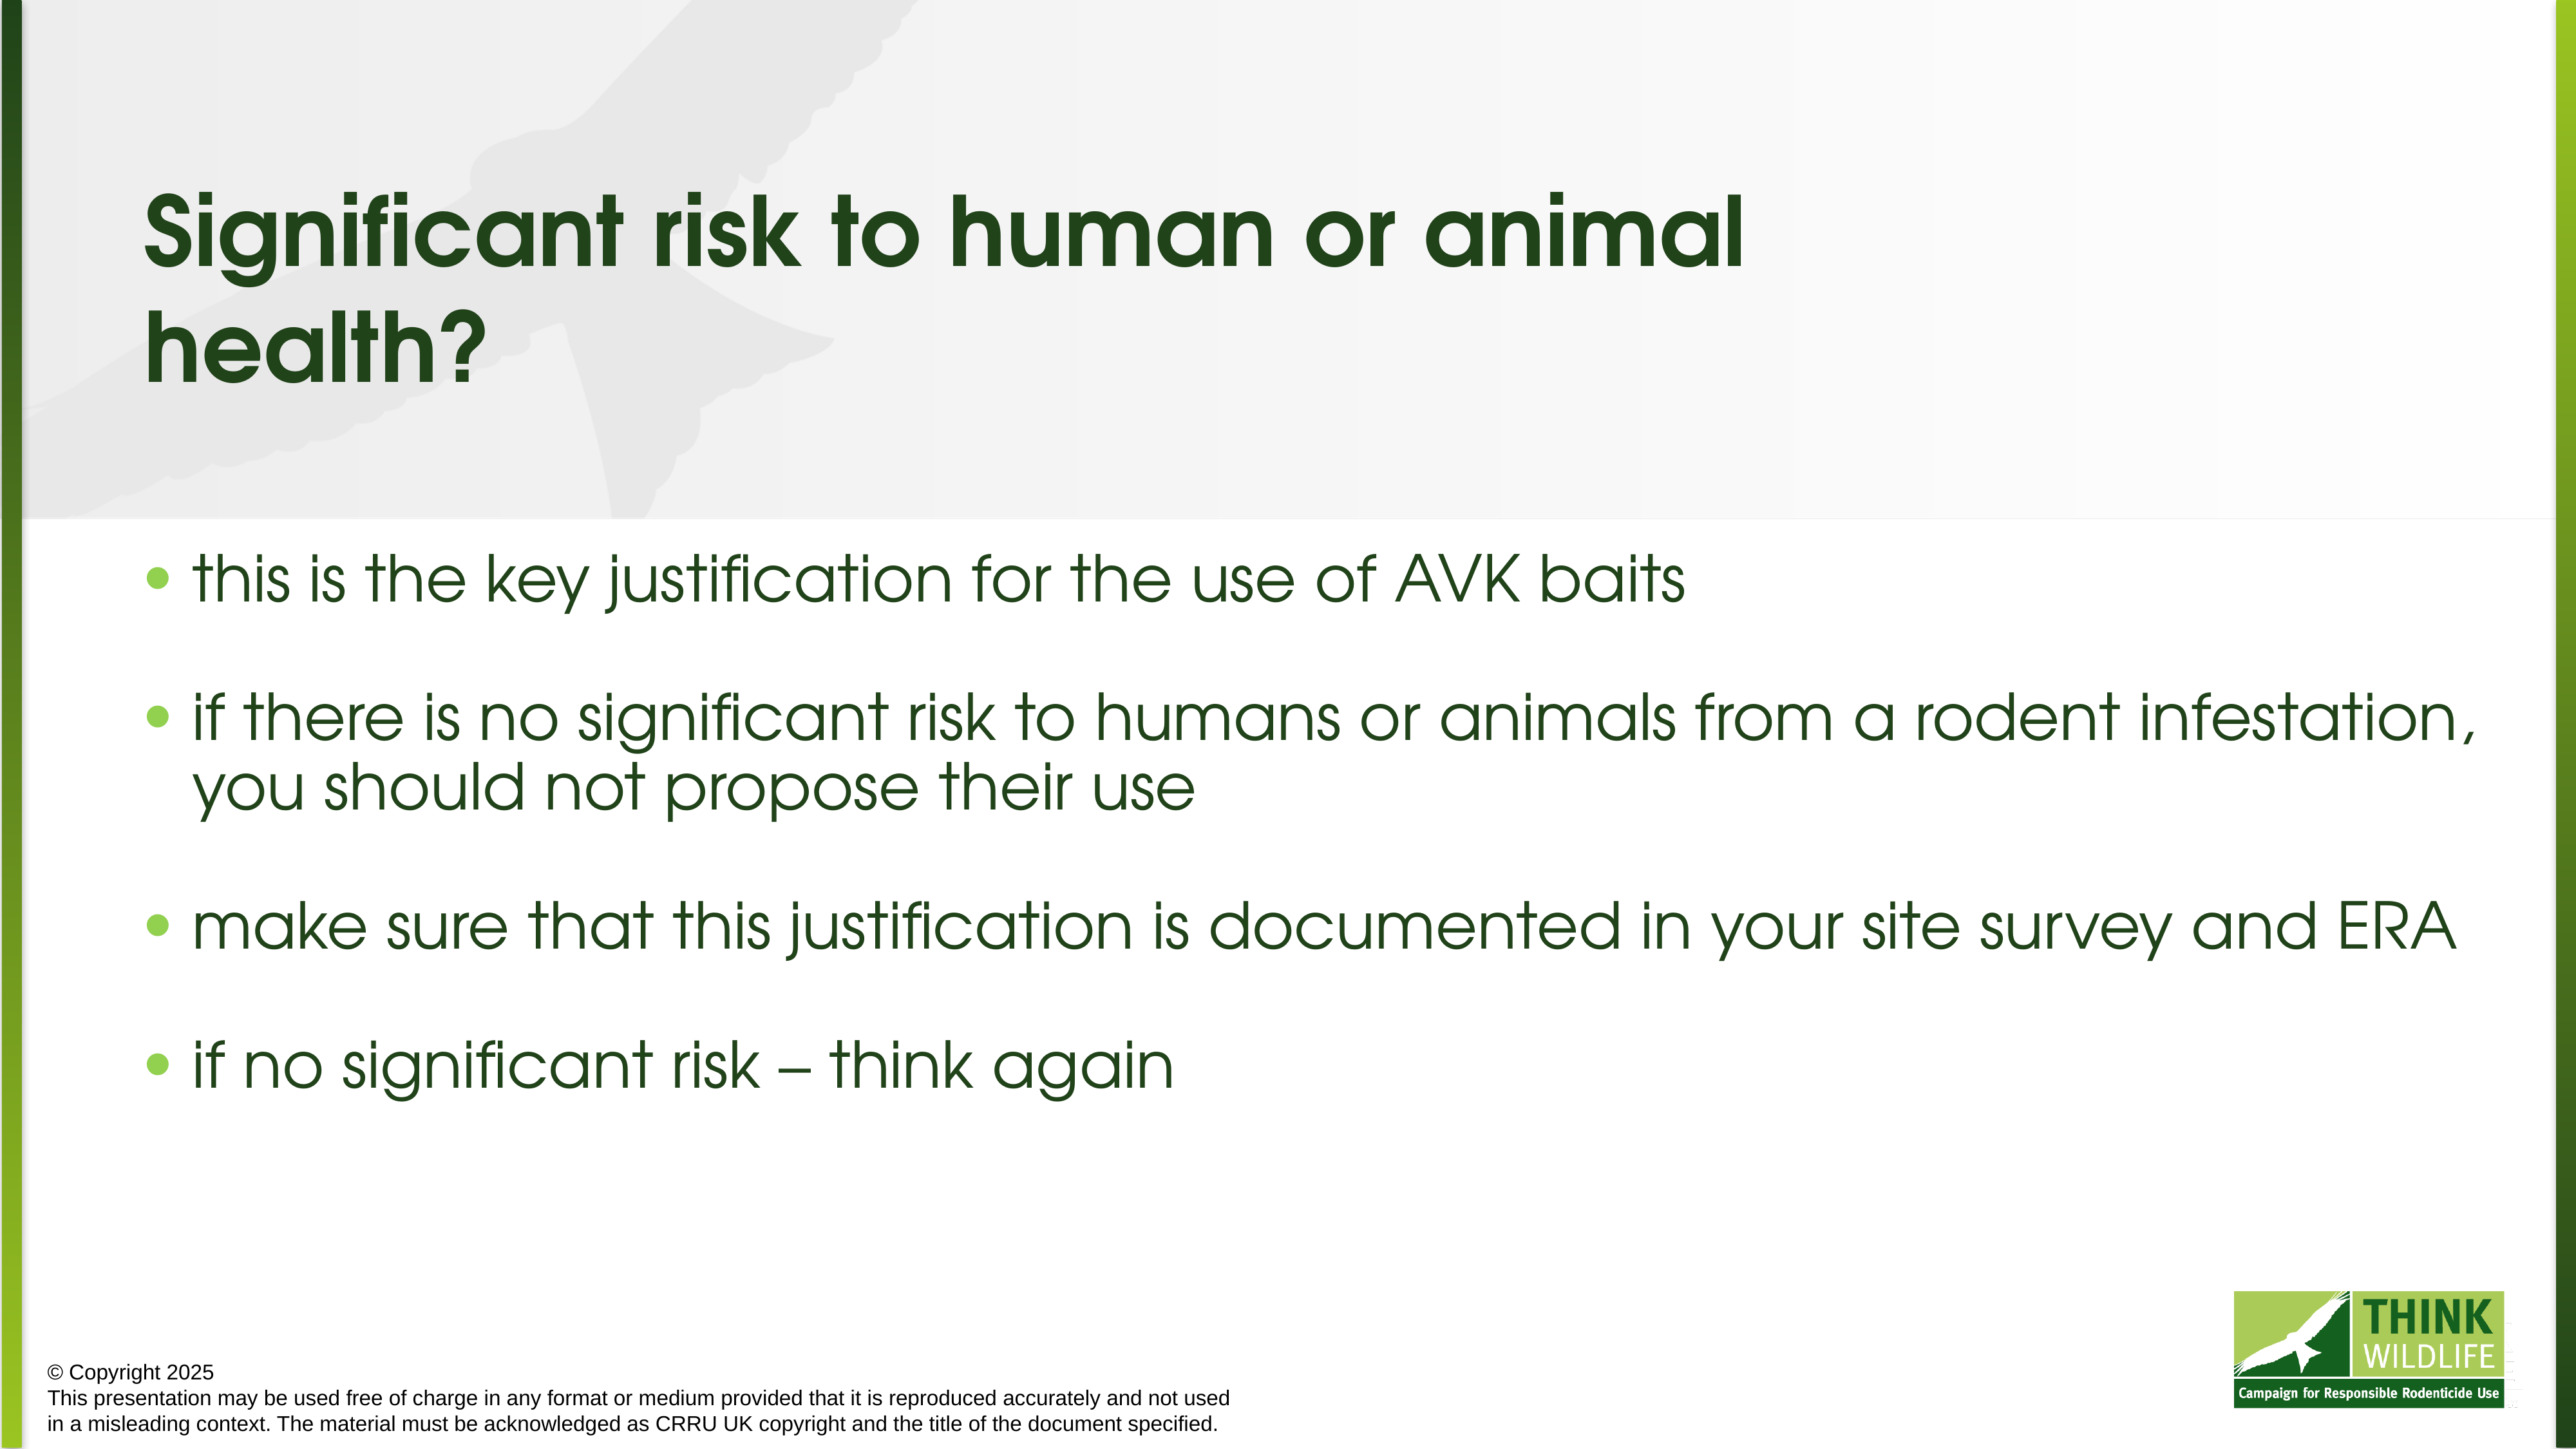

Significant risk to human or animal health?
this is the key justification for the use of AVK baits

if there is no significant risk to humans or animals from a rodent infestation, you should not propose their use

make sure that this justification is documented in your site survey and ERA

if no significant risk – think again

© Copyright 2025
This presentation may be used free of charge in any format or medium provided that it is reproduced accurately and not used
in a misleading context. The material must be acknowledged as CRRU UK copyright and the title of the document specified.